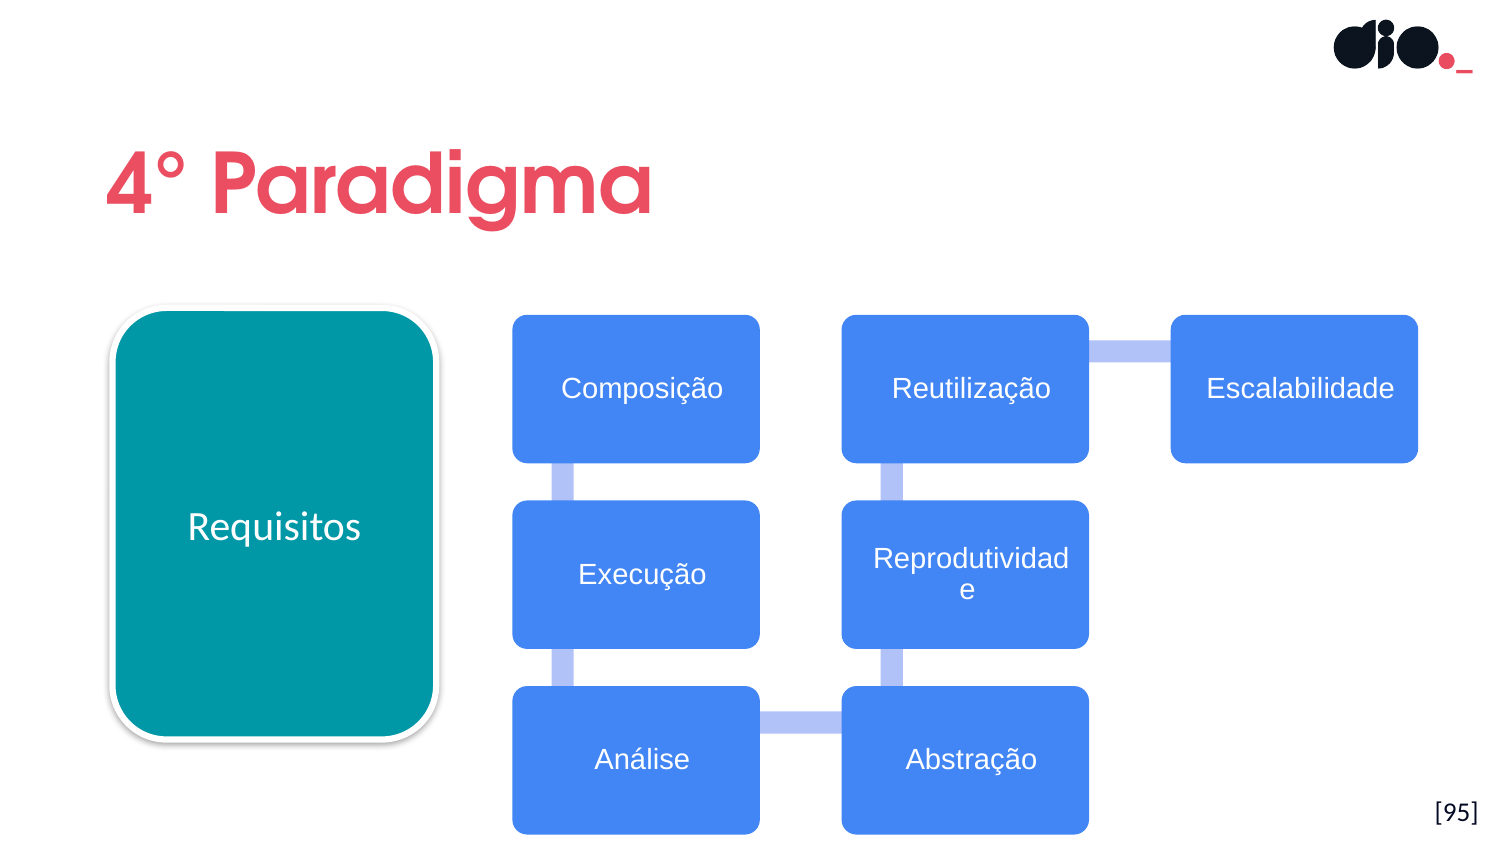

4° Paradigma
Requisitos
 Composição
 Execução
 Análise
 Abstração
 Reprodutividade
 Reutilização
 Escalabilidade
[95]